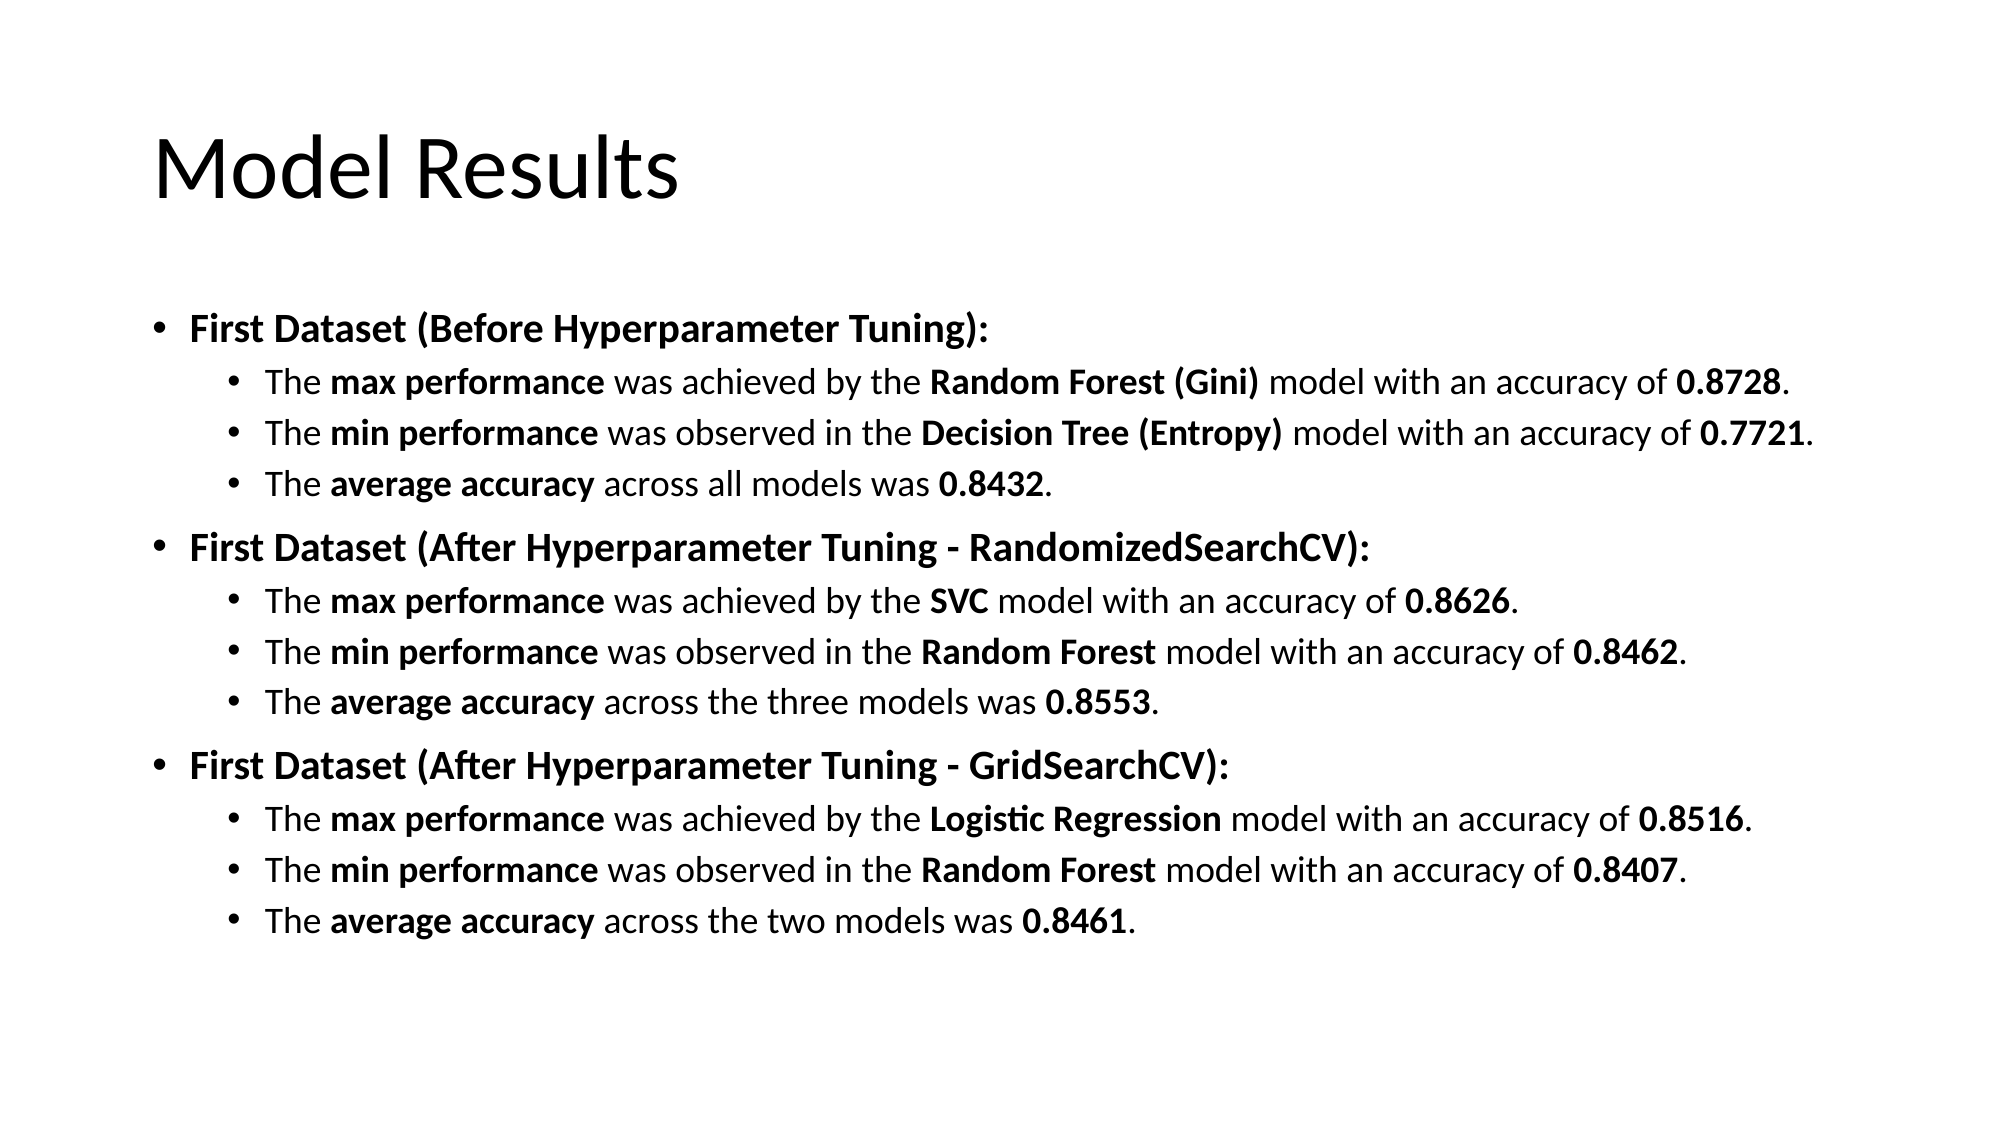

# Model Results
First Dataset (Before Hyperparameter Tuning):
The max performance was achieved by the Random Forest (Gini) model with an accuracy of 0.8728.
The min performance was observed in the Decision Tree (Entropy) model with an accuracy of 0.7721.
The average accuracy across all models was 0.8432.
First Dataset (After Hyperparameter Tuning - RandomizedSearchCV):
The max performance was achieved by the SVC model with an accuracy of 0.8626.
The min performance was observed in the Random Forest model with an accuracy of 0.8462.
The average accuracy across the three models was 0.8553.
First Dataset (After Hyperparameter Tuning - GridSearchCV):
The max performance was achieved by the Logistic Regression model with an accuracy of 0.8516.
The min performance was observed in the Random Forest model with an accuracy of 0.8407.
The average accuracy across the two models was 0.8461.